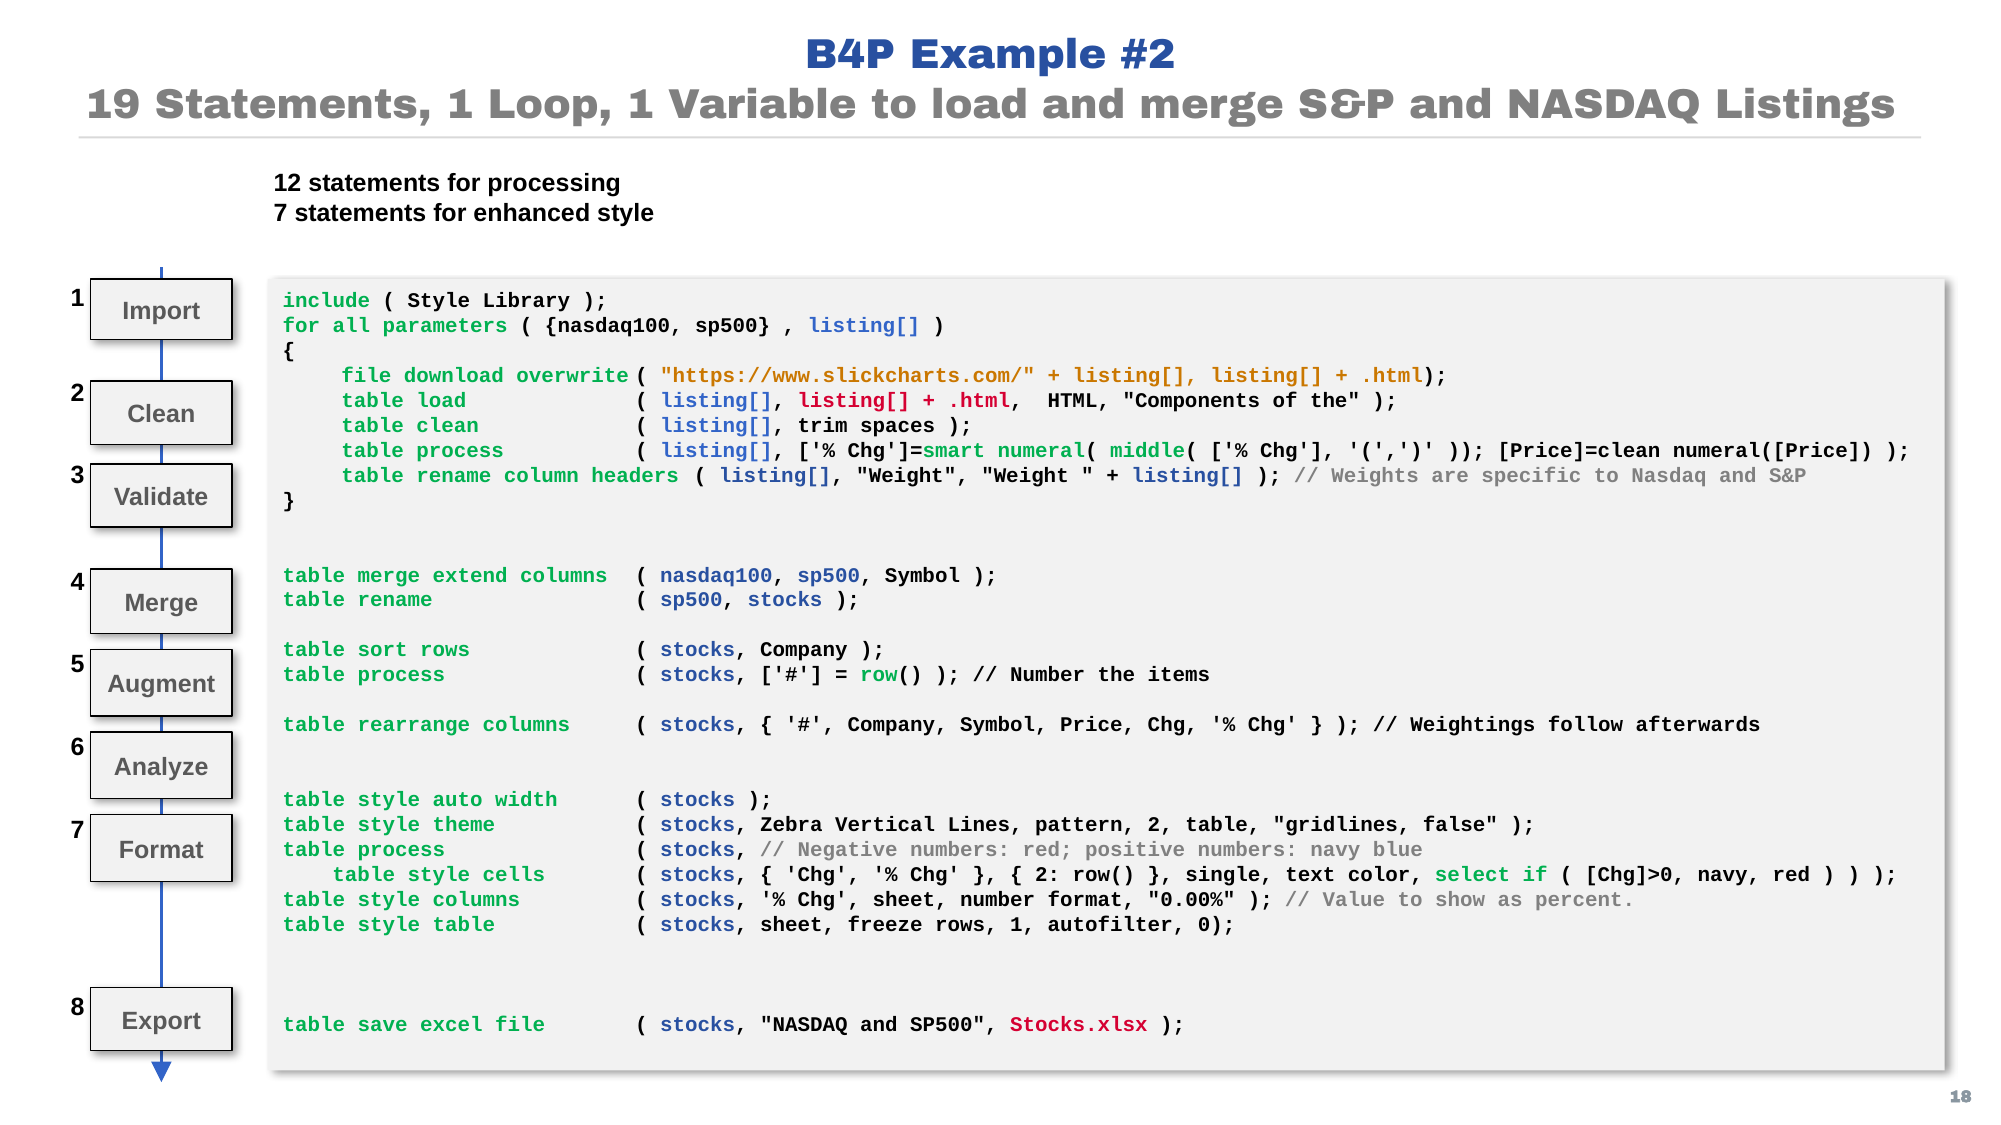

B4P Example #2
19 Statements, 1 Loop, 1 Variable to load and merge S&P and NASDAQ Listings
12 statements for processing
7 statements for enhanced style
1
Import
include ( Style Library );
for all parameters ( {nasdaq100, sp500} , listing[] )
{
	file download overwrite	( "https://www.slickcharts.com/" + listing[], listing[] + .html);
	table load			( listing[], listing[] + .html,  HTML, "Components of the" );
	table clean			( listing[], trim spaces );
	table process			( listing[], ['% Chg']=smart numeral( middle( ['% Chg'], '(',')' )); [Price]=clean numeral([Price]) );
	table rename column headers	( listing[], "Weight", "Weight " + listing[] ); // Weights are specific to Nasdaq and S&P
}

table merge extend columns	( nasdaq100, sp500, Symbol );
table rename				( sp500, stocks );

table sort rows			( stocks, Company );
table process				( stocks, ['#'] = row() ); // Number the items

table rearrange columns		( stocks, { '#', Company, Symbol, Price, Chg, '% Chg' } ); // Weightings follow afterwards

table style auto width		( stocks );
table style theme			( stocks, Zebra Vertical Lines, pattern, 2, table, "gridlines, false" );
table process				( stocks, // Negative numbers: red; positive numbers: navy blue
    table style cells		( stocks, { 'Chg', '% Chg' }, { 2: row() }, single, text color, select if ( [Chg]>0, navy, red ) ) );
table style columns		( stocks, '% Chg', sheet, number format, "0.00%" ); // Value to show as percent.
table style table			( stocks, sheet, freeze rows, 1, autofilter, 0);

table save excel file		( stocks, "NASDAQ and SP500", Stocks.xlsx );
2
Clean
3
Validate
4
Merge
5
Augment
6
Analyze
7
Format
8
Export